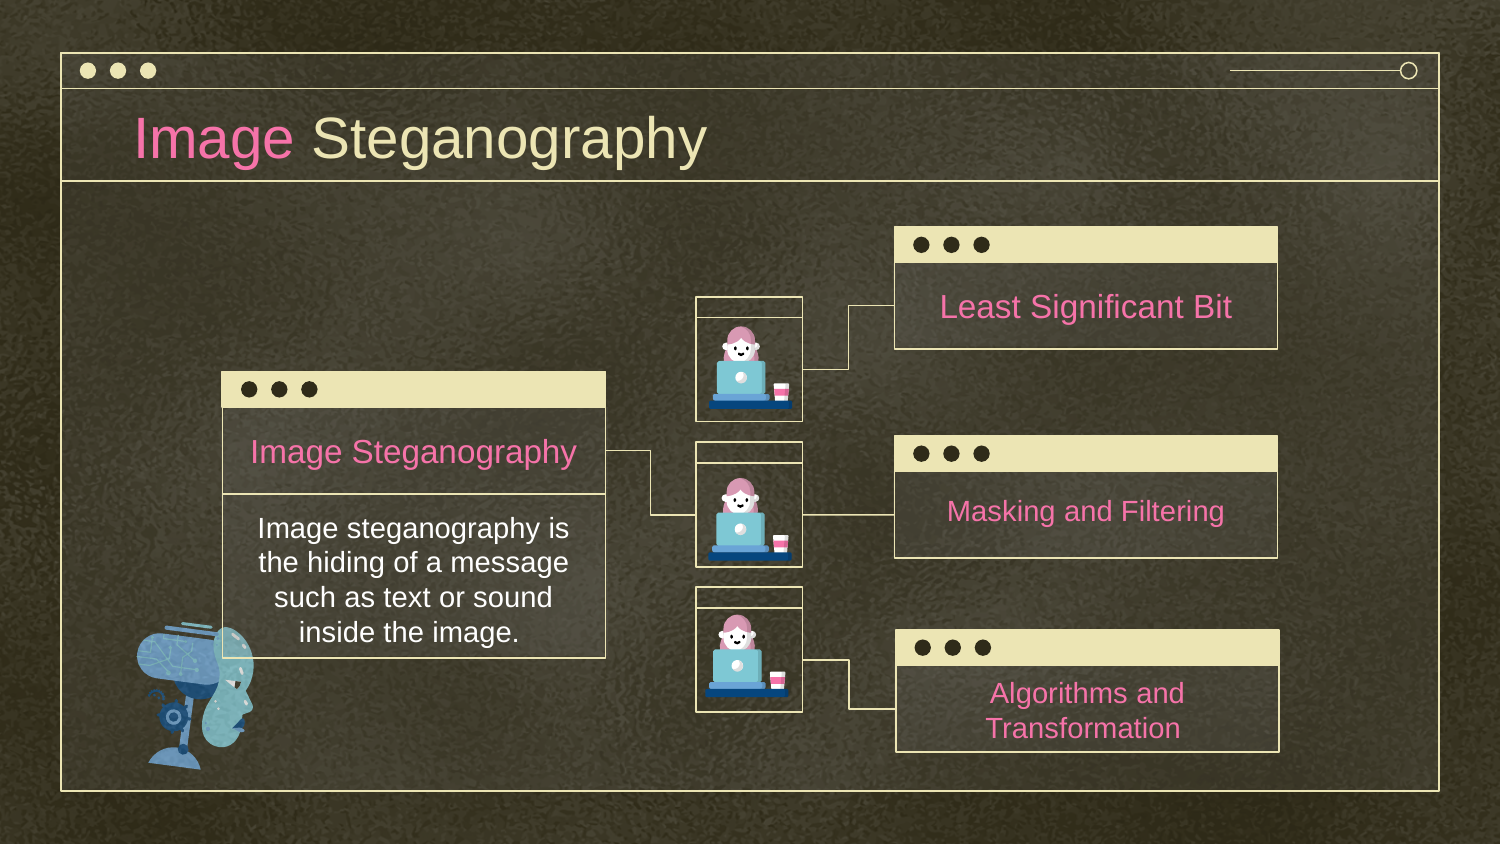

# Image Steganography

Least Significant Bit

Image Steganography

Masking and Filtering

Image steganography is the hiding of a message such as text or sound inside the image.

Algorithms and Transformation